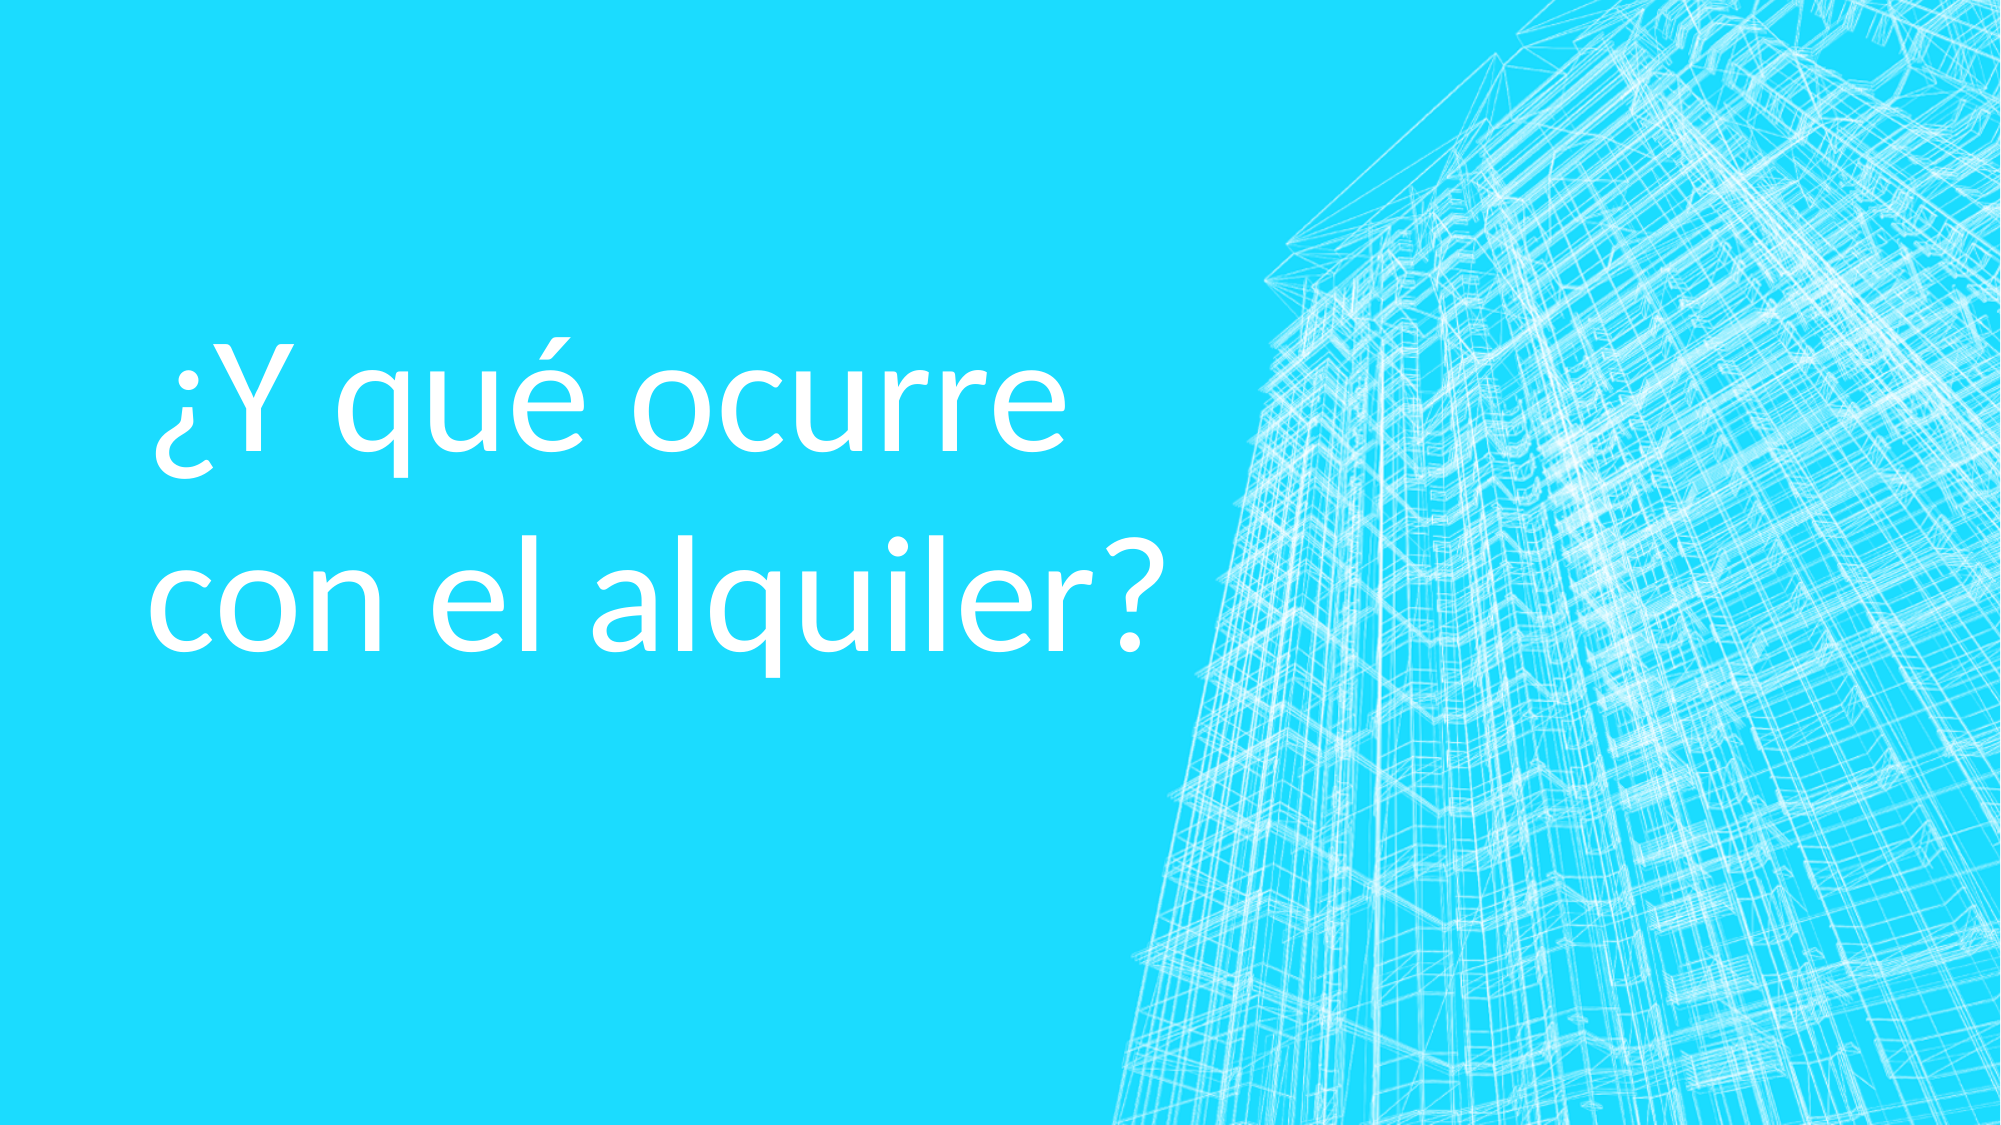

# ¿Y qué ocurre con el alquiler?